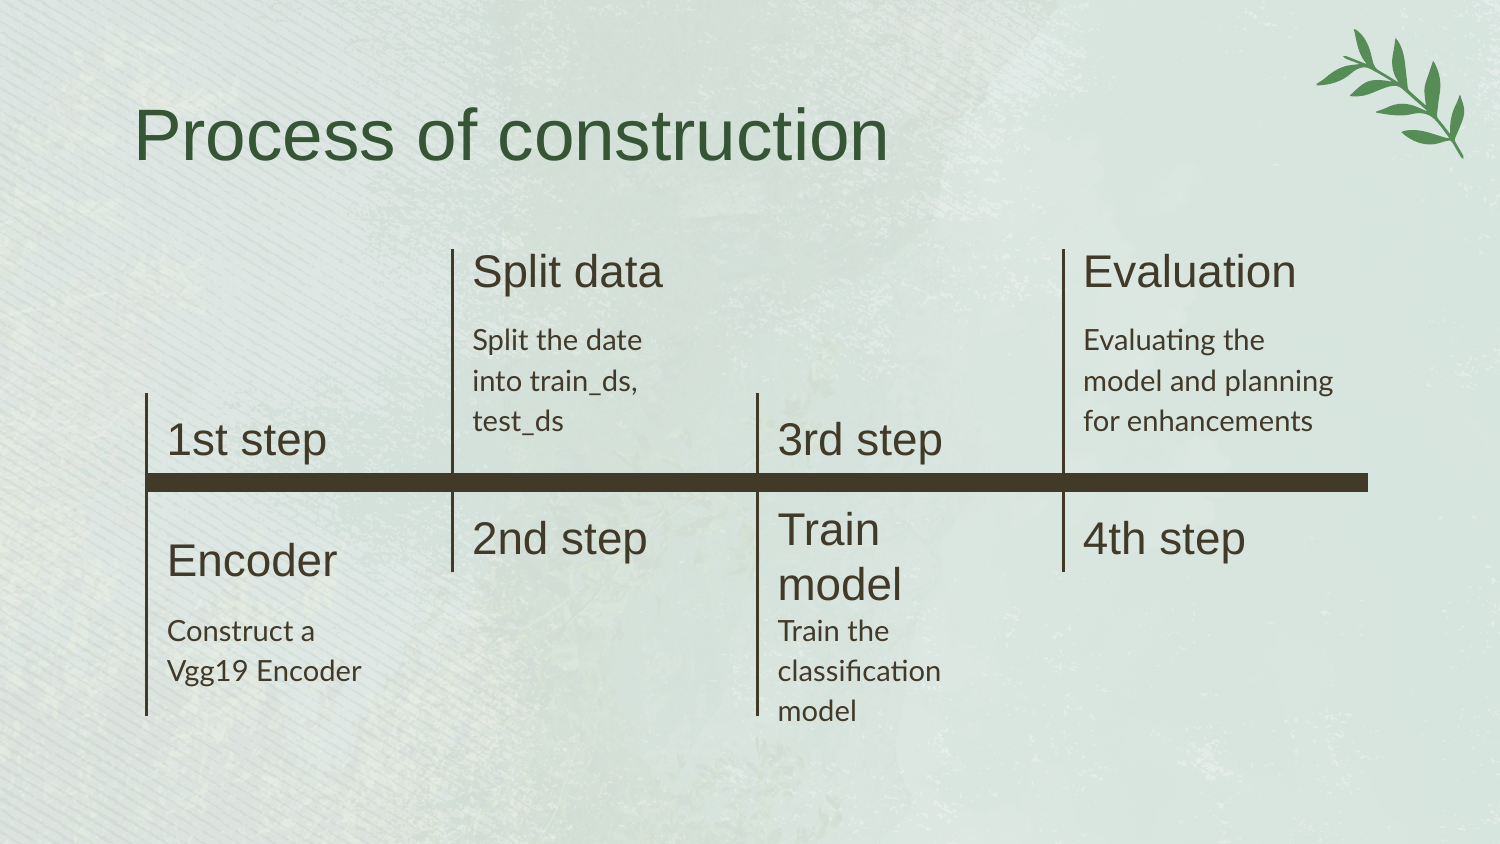

# Process of construction
Split data
Evaluation
Split the date into train_ds, test_ds

Evaluating the model and planning for enhancements
1st step
3rd step

2nd step
4th step
Encoder
Train model
Train the classification model
Construct a Vgg19 Encoder